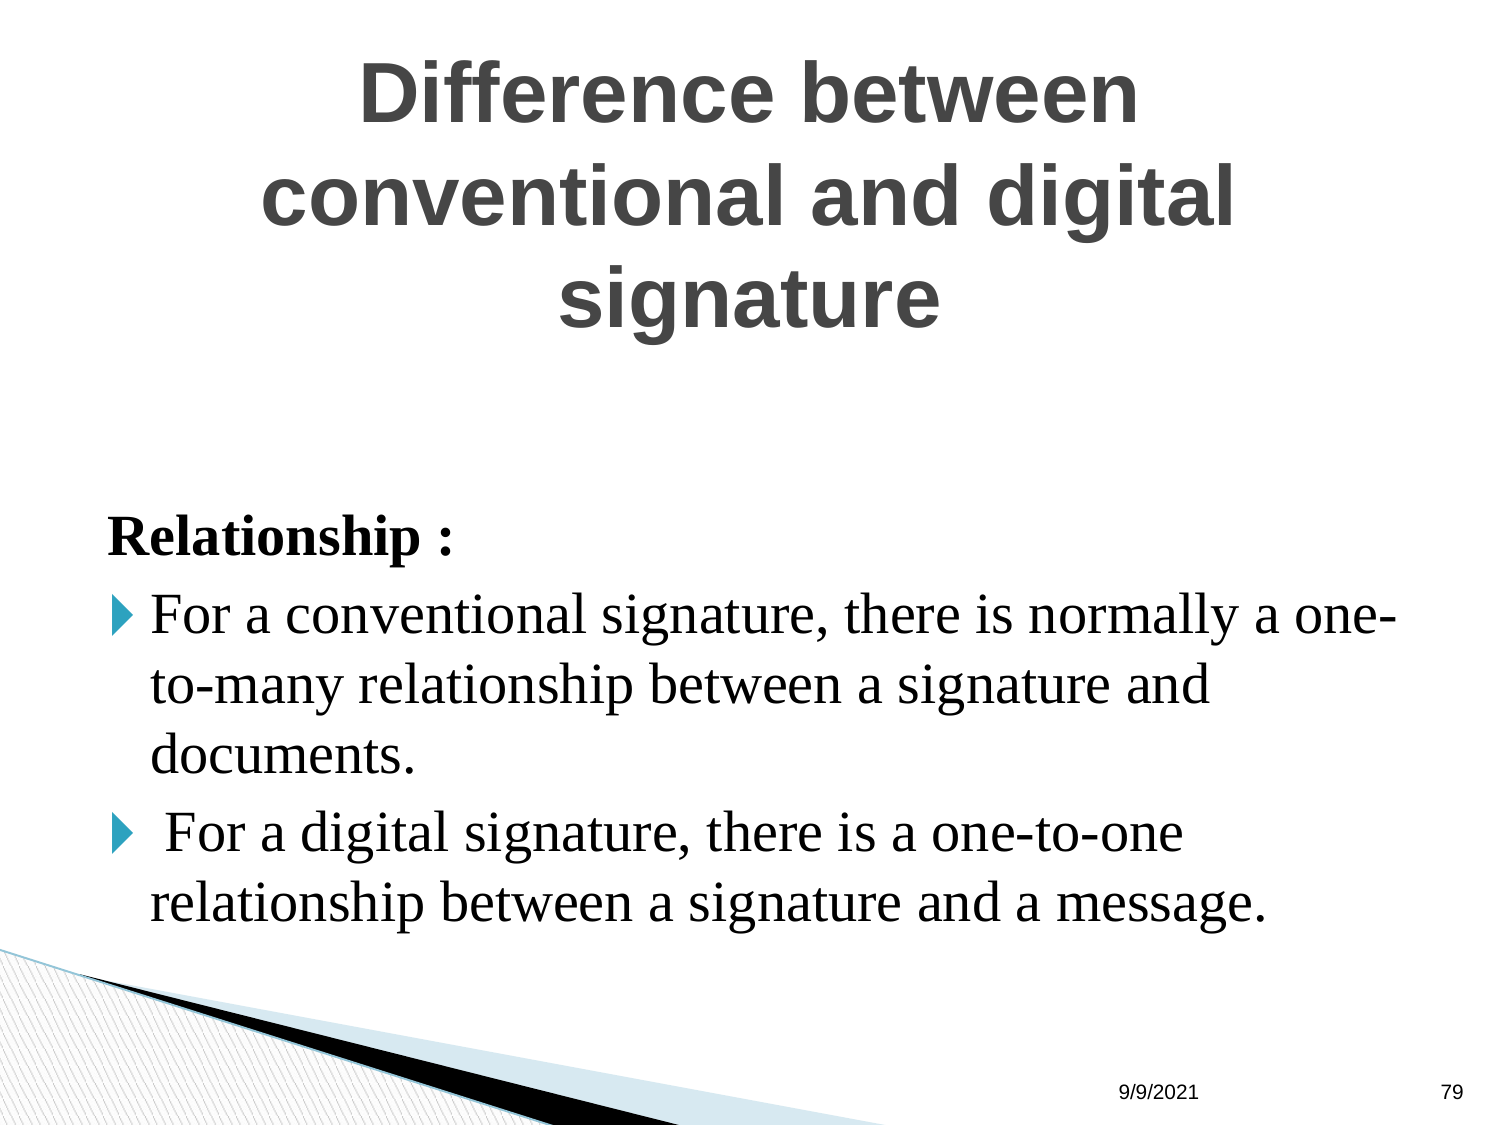

# Difference between conventional and digital signature
Relationship :
For a conventional signature, there is normally a one-to-many relationship between a signature and documents.
 For a digital signature, there is a one-to-one relationship between a signature and a message.

9/9/2021
79